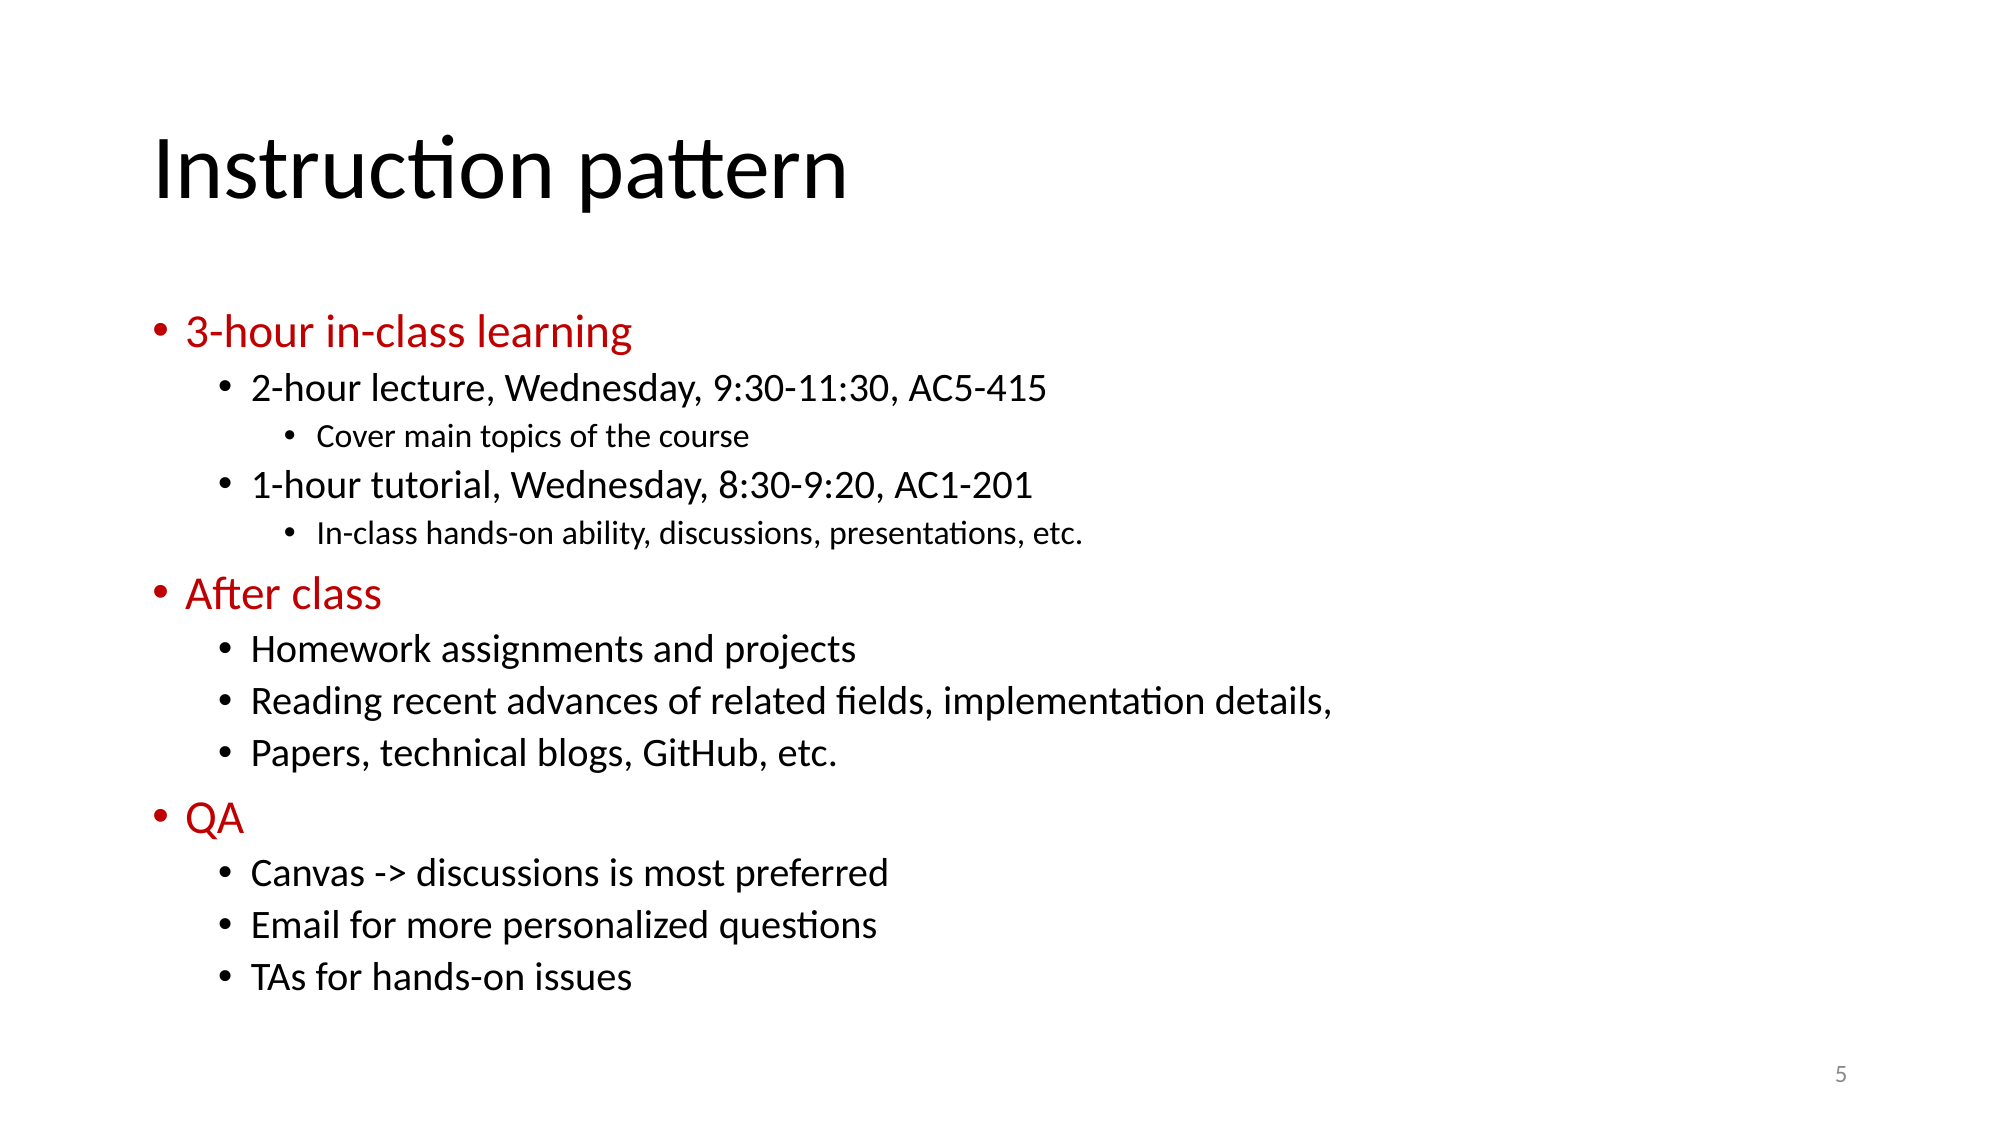

# Instruction pattern
3-hour in-class learning
2-hour lecture, Wednesday, 9:30-11:30, AC5-415
Cover main topics of the course
1-hour tutorial, Wednesday, 8:30-9:20, AC1-201
In-class hands-on ability, discussions, presentations, etc.
After class
Homework assignments and projects
Reading recent advances of related fields, implementation details,
Papers, technical blogs, GitHub, etc.
QA
Canvas -> discussions is most preferred
Email for more personalized questions
TAs for hands-on issues

5